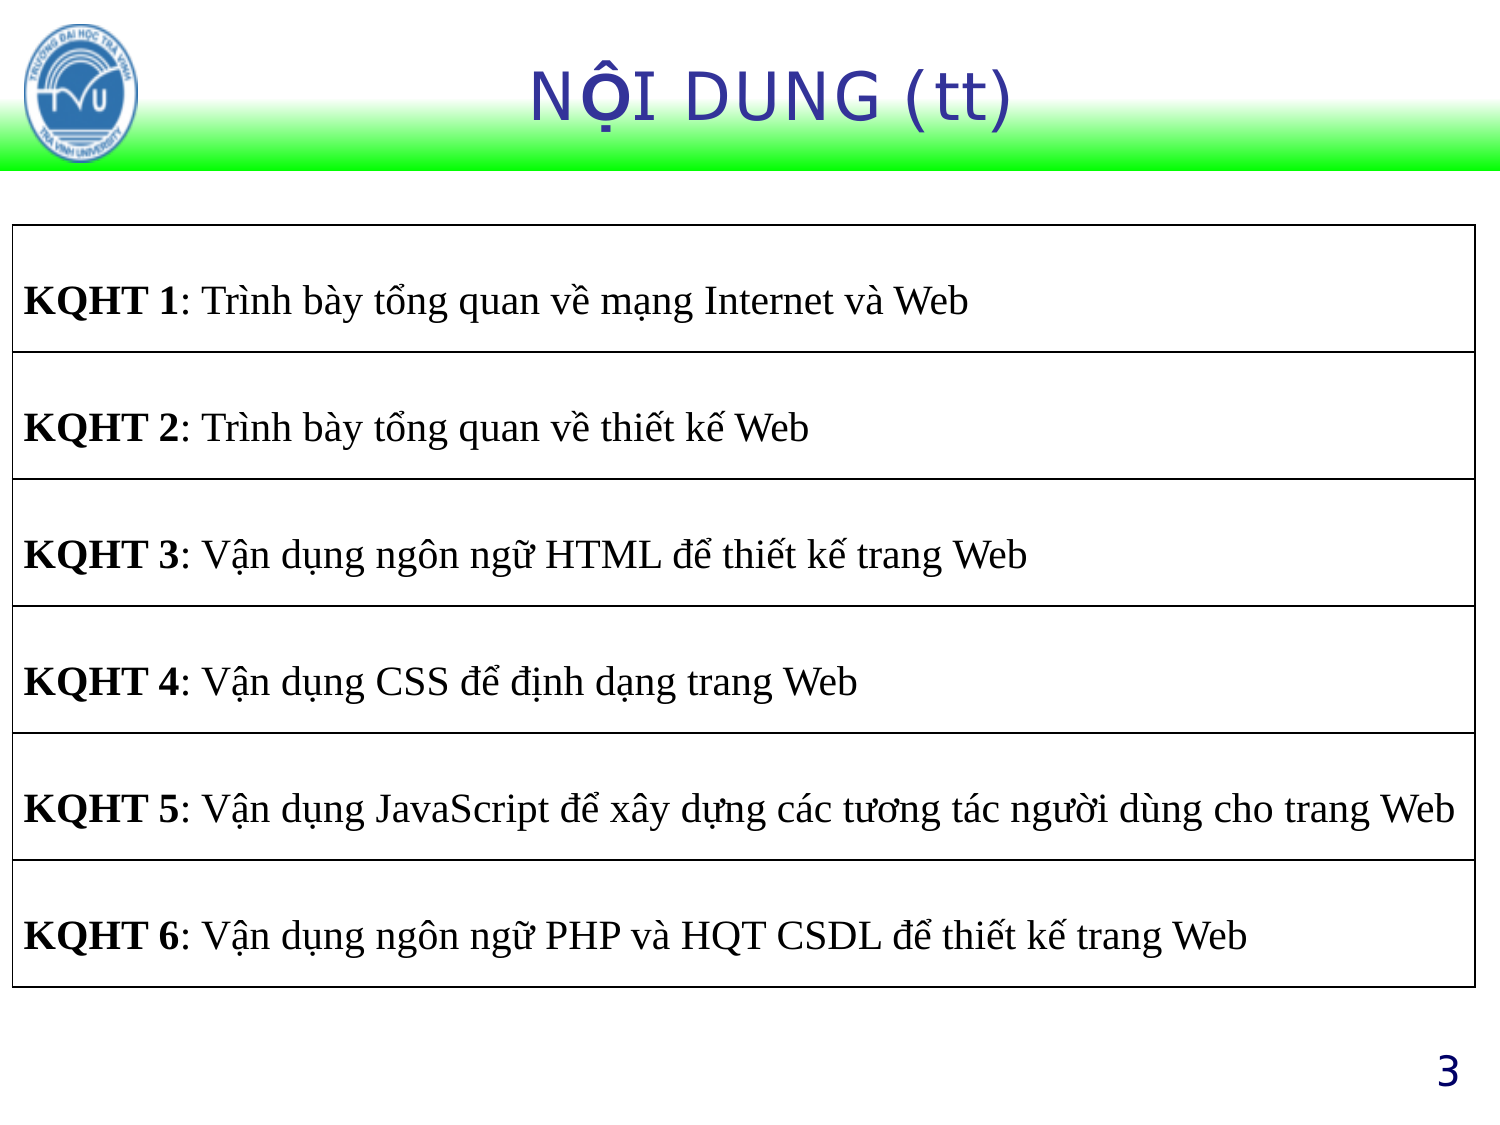

# NỘI DUNG (tt)
| KQHT 1: Trình bày tổng quan về mạng Internet và Web |
| --- |
| KQHT 2: Trình bày tổng quan về thiết kế Web |
| KQHT 3: Vận dụng ngôn ngữ HTML để thiết kế trang Web |
| KQHT 4: Vận dụng CSS để định dạng trang Web |
| KQHT 5: Vận dụng JavaScript để xây dựng các tương tác người dùng cho trang Web |
| KQHT 6: Vận dụng ngôn ngữ PHP và HQT CSDL để thiết kế trang Web |
3